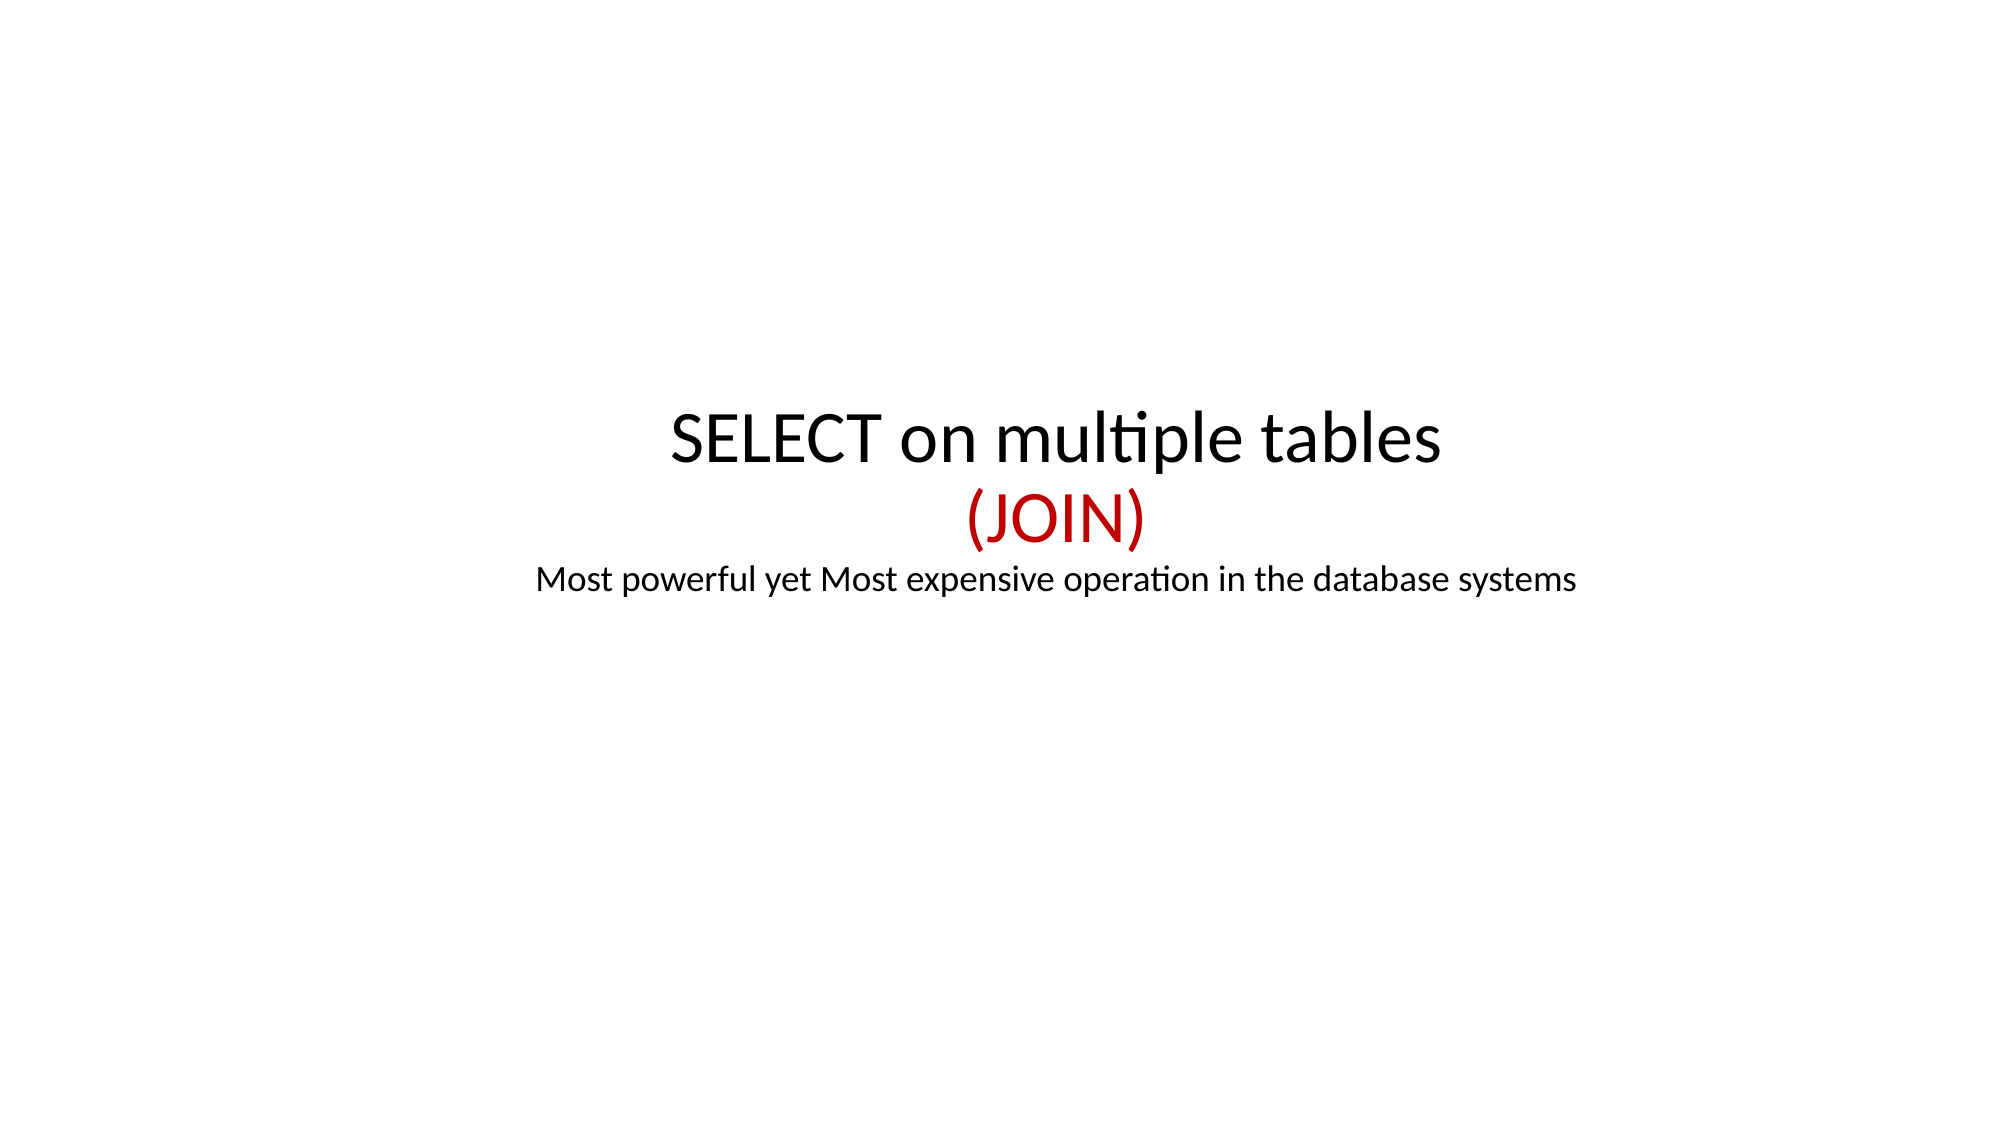

# SELECT on multiple tables (JOIN) Most powerful yet Most expensive operation in the database systems